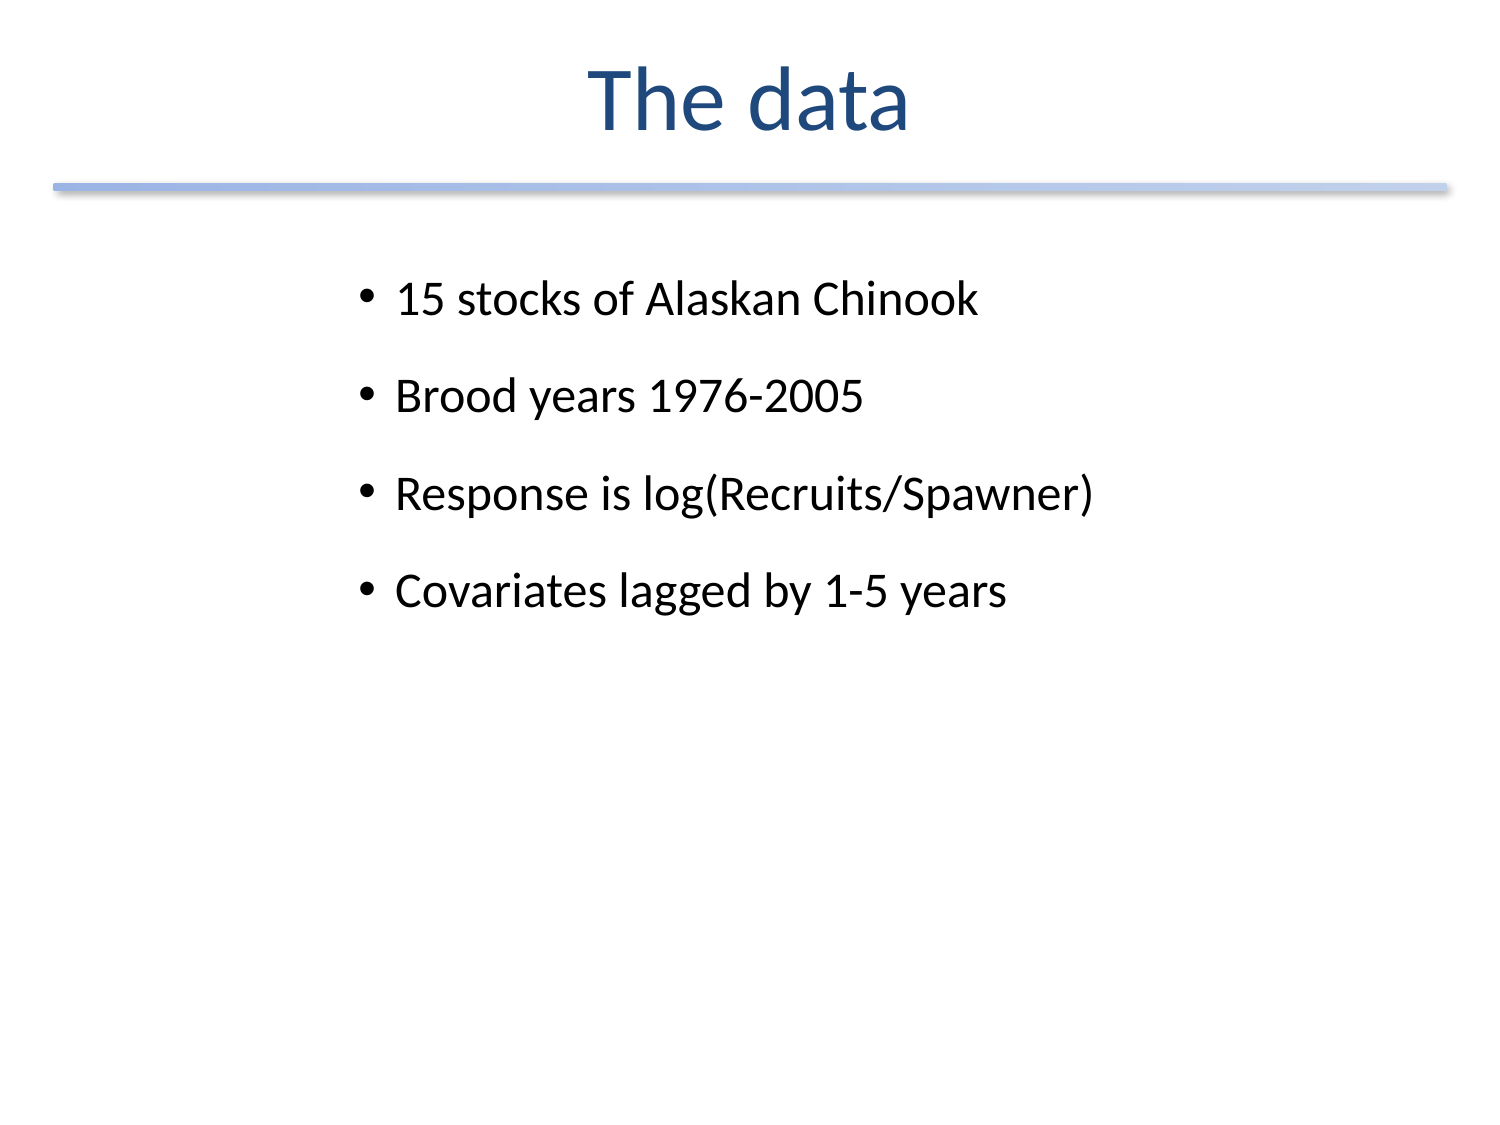

# The data

15 stocks of Alaskan Chinook
Brood years 1976-2005
Response is log(Recruits/Spawner)
Covariates lagged by 1-5 years